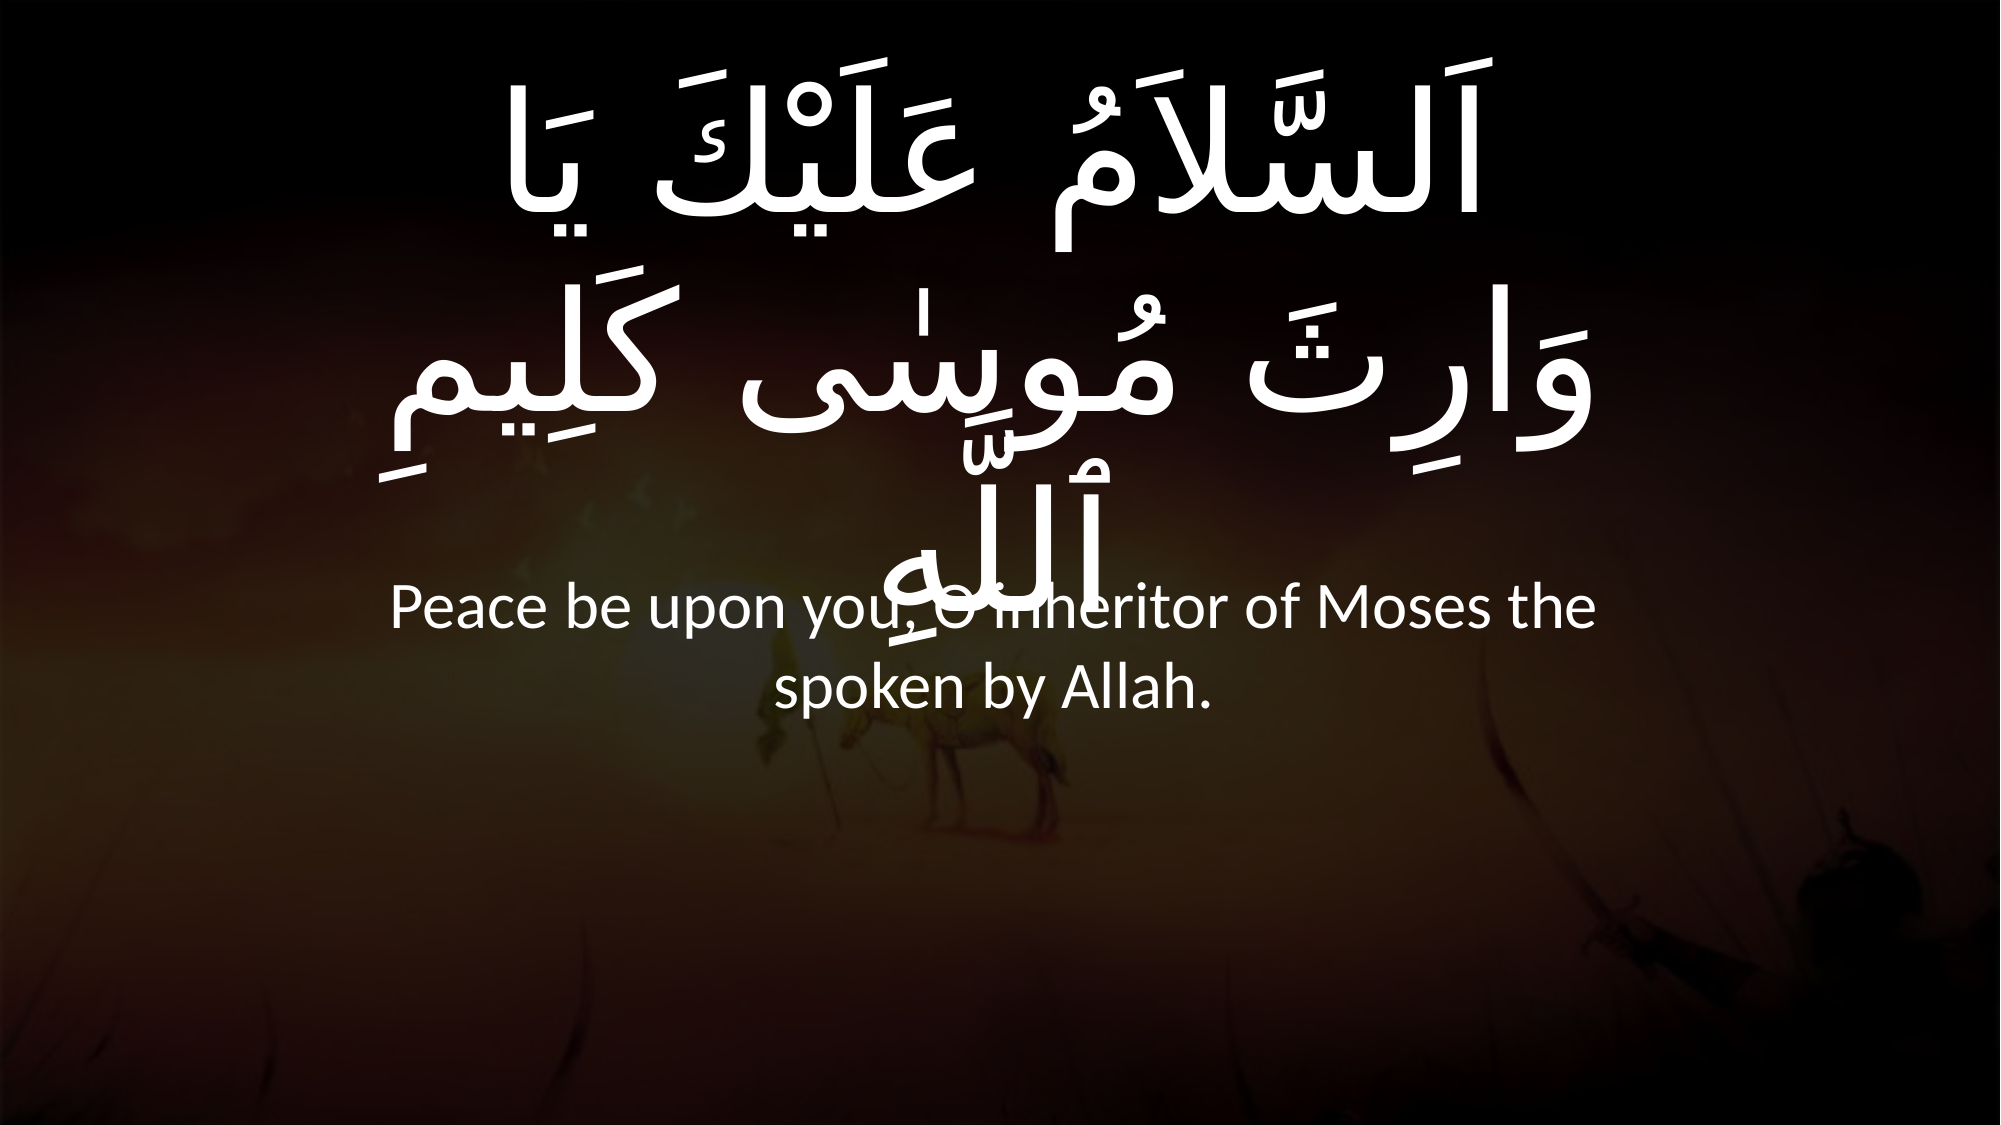

# اَلسَّلاَمُ عَلَيْكَ يَا وَارِثَ مُوسٰى كَلِيمِ ٱللَّهِ
Peace be upon you, O inheritor of Moses the spoken by Allah.